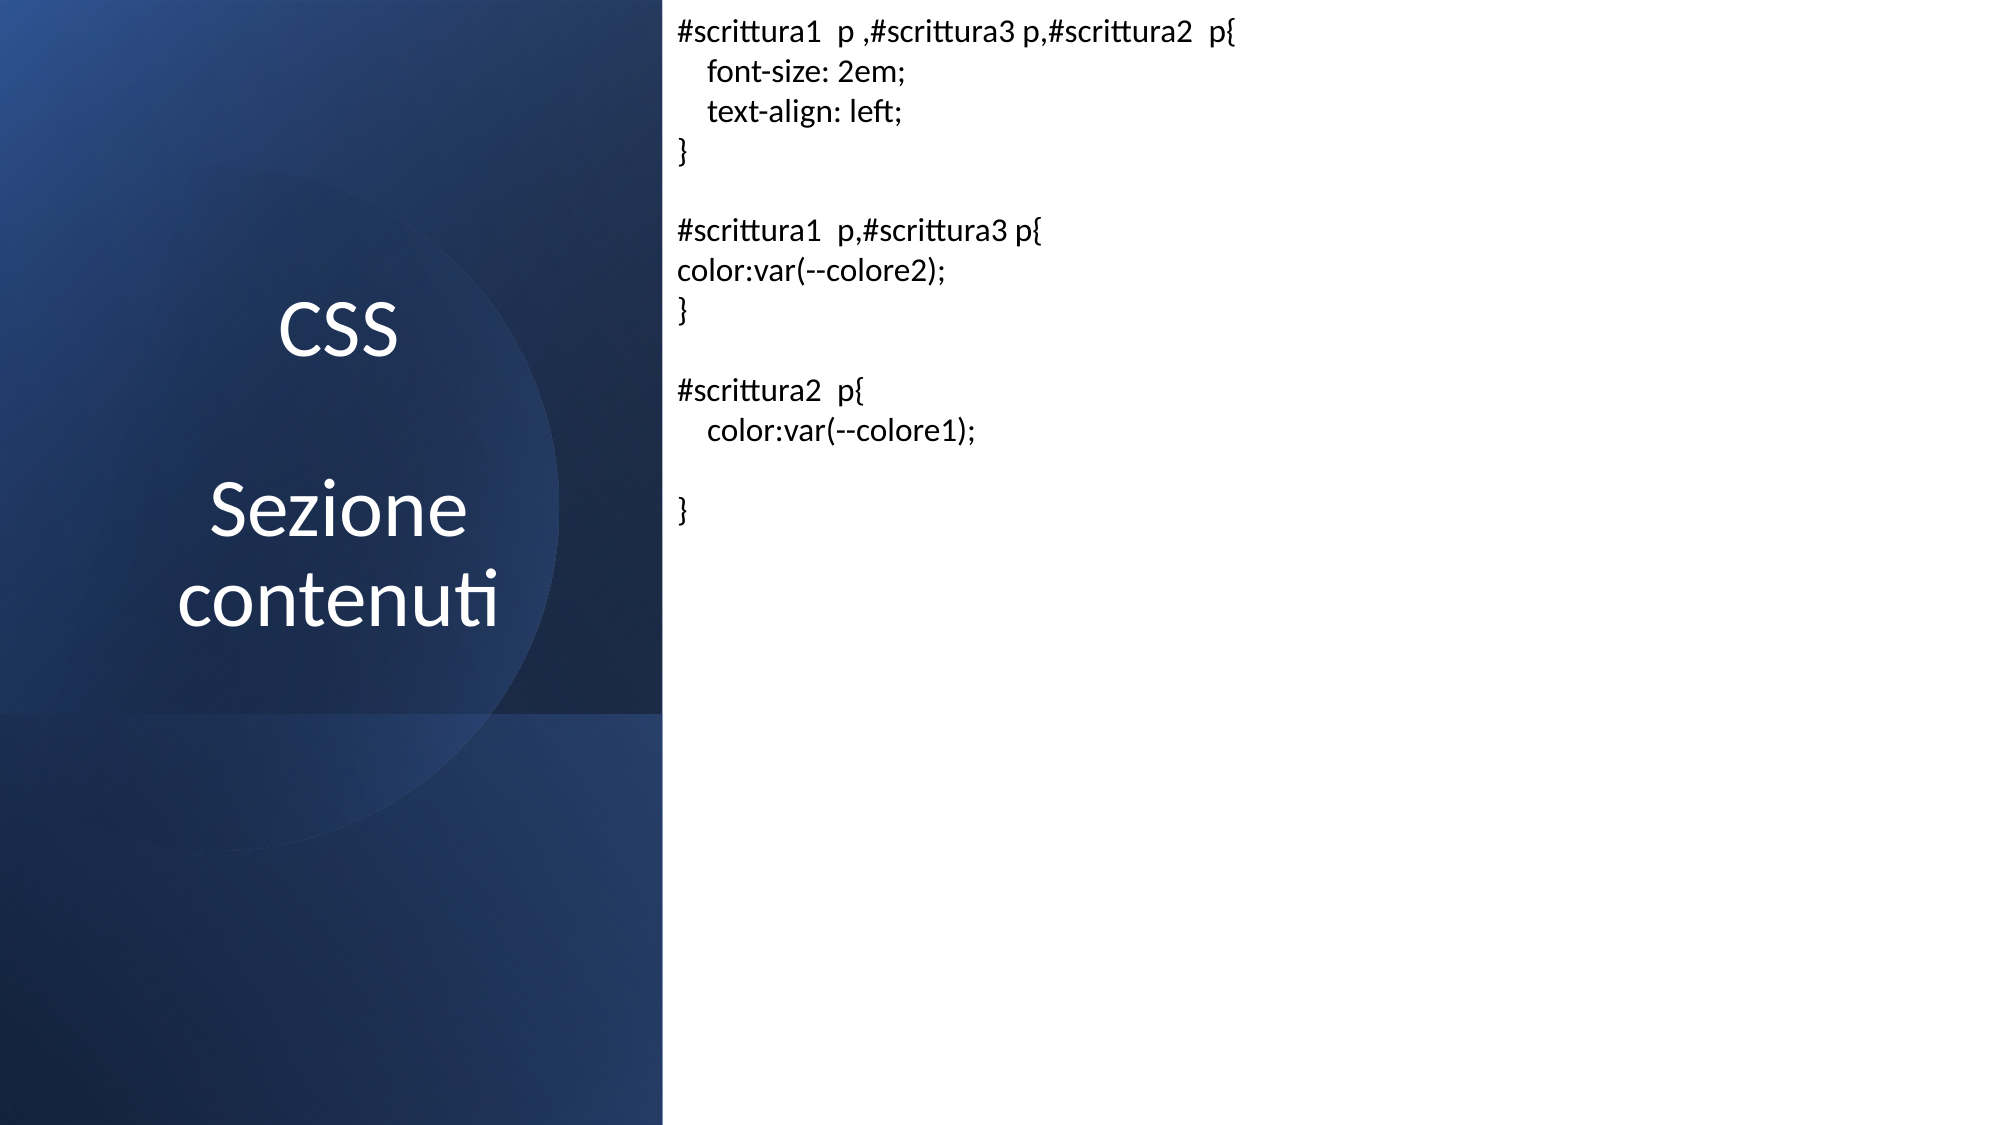

#scrittura1  p ,#scrittura3 p,#scrittura2  p{
    font-size: 2em;
    text-align: left;
}
#scrittura1  p,#scrittura3 p{
color:var(--colore2);
}
#scrittura2  p{
    color:var(--colore1);
}
# CSS Sezione contenuti